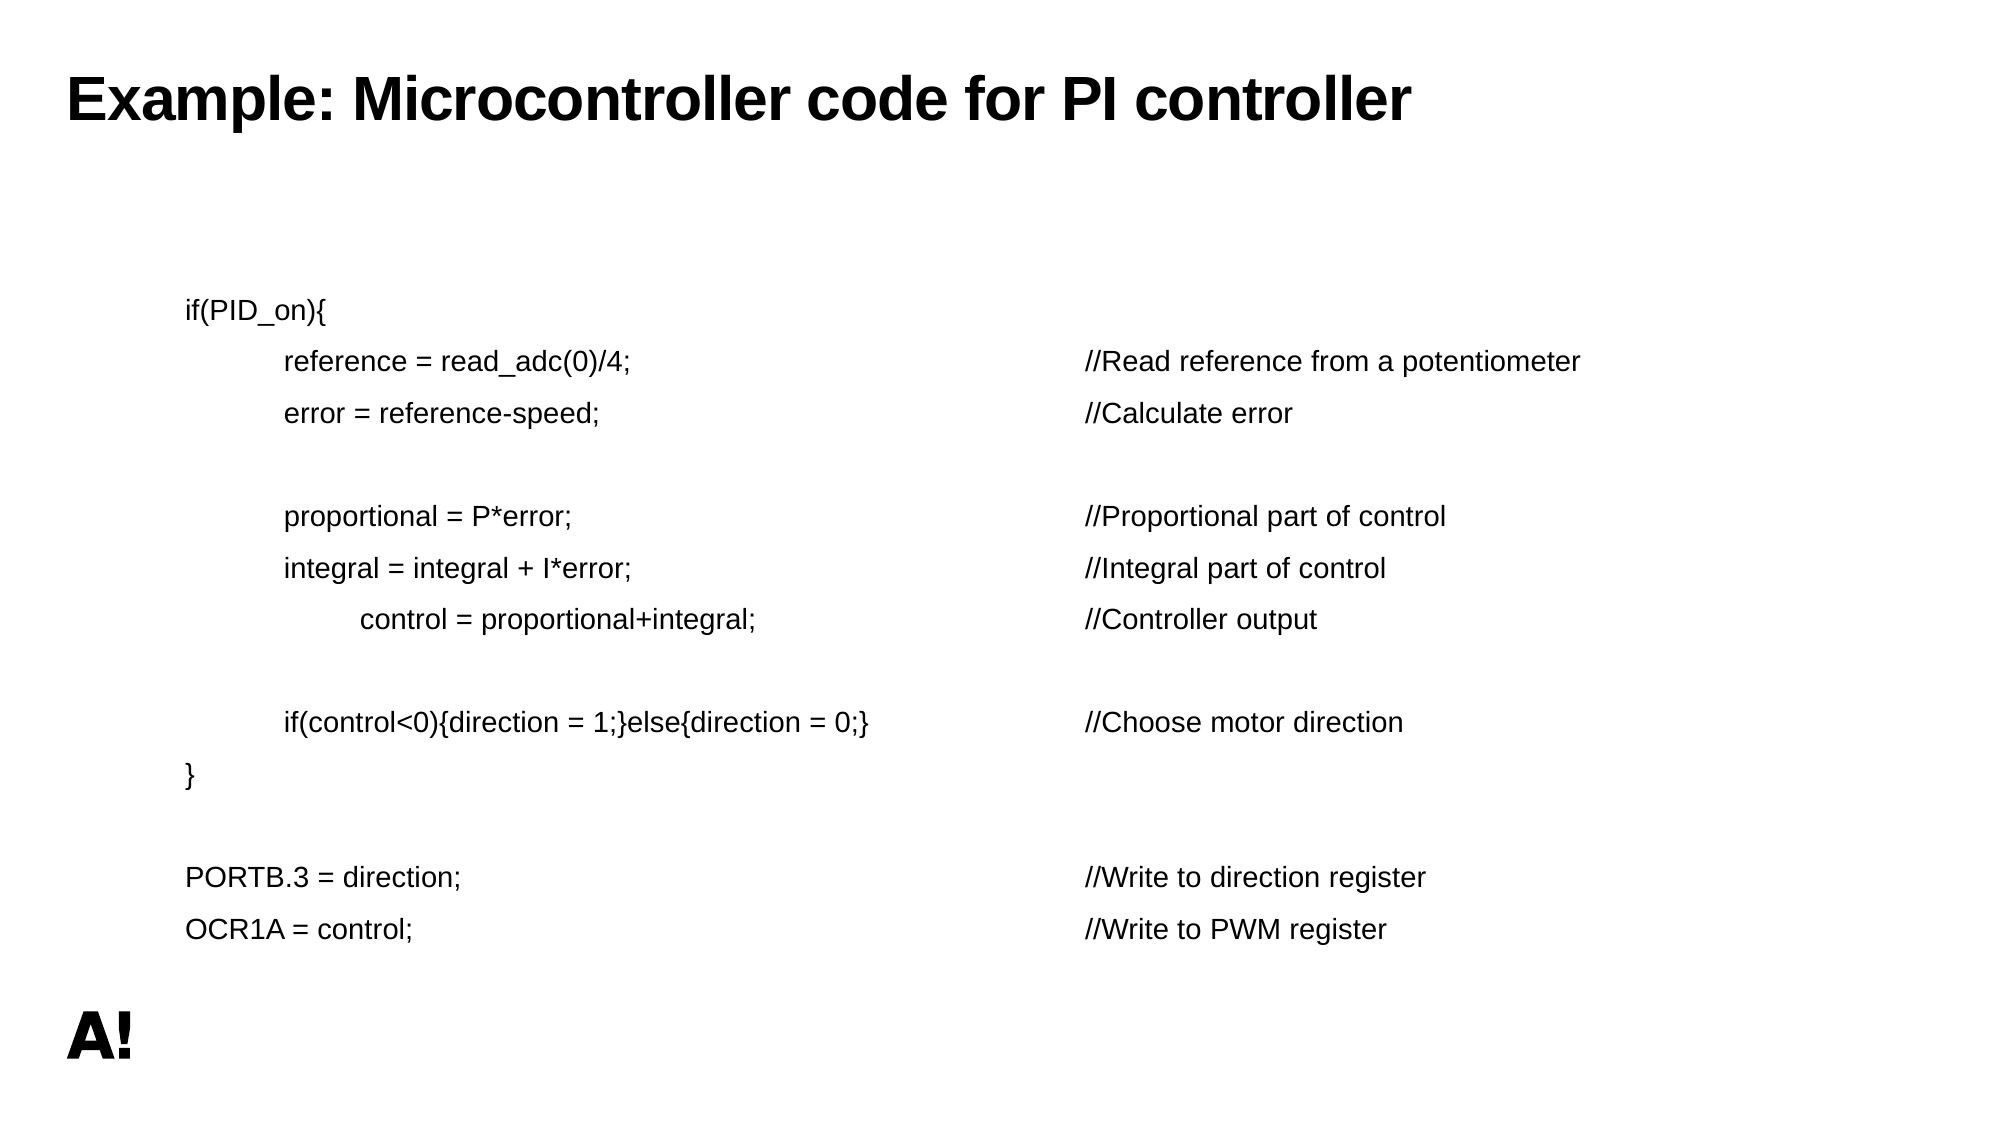

# Example: Microcontroller code for PI controller
if(PID_on){
            reference = read_adc(0)/4;				//Read reference from a potentiometer
            error = reference-speed; 				//Calculate error

            proportional = P*error;				//Proportional part of control
            integral = integral + I*error;				//Integral part of control
	   control = proportional+integral;			//Controller output

            if(control<0){direction = 1;}else{direction = 0;}		//Choose motor direction
}

PORTB.3 = direction;					//Write to direction register
OCR1A = control;					//Write to PWM register